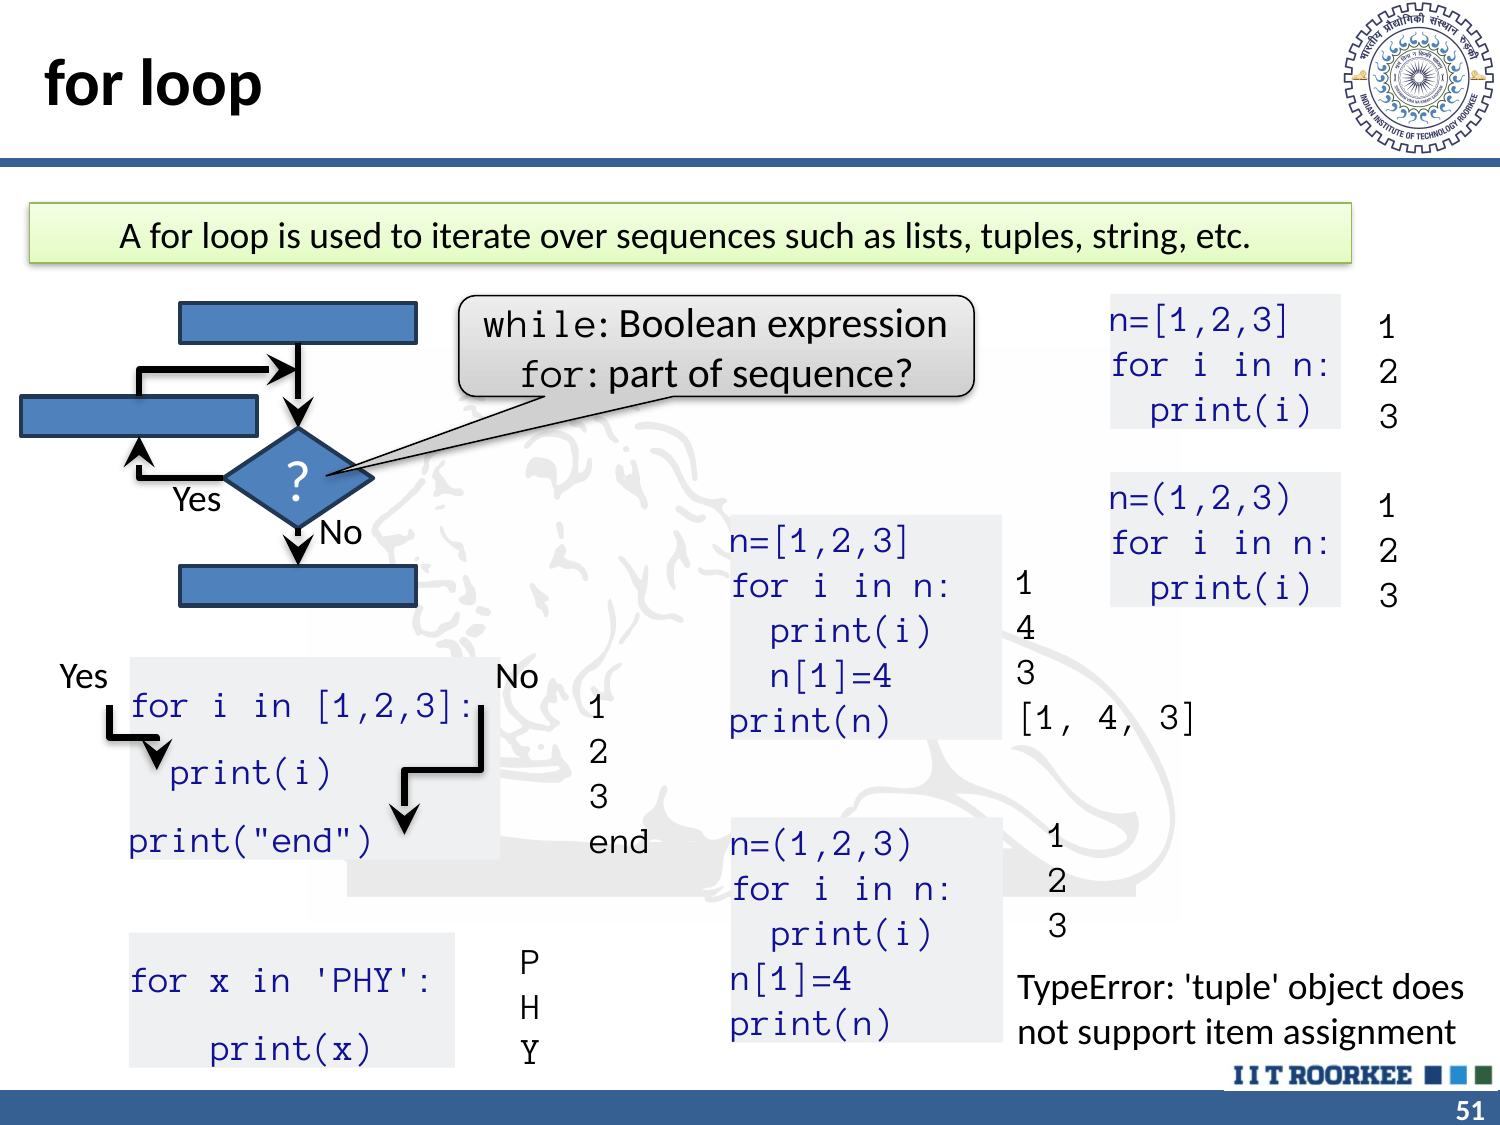

# for loop
A for loop is used to iterate over sequences such as lists, tuples, string, etc.
n=[1,2,3]
for i in n:
  print(i)
1
2
3
while: Boolean expression
for: part of sequence?

?
Yes
No

n=(1,2,3)
for i in n:
  print(i)
1
2
3
n=[1,2,3]
for i in n:
  print(i)
  n[1]=4
print(n)
1
4
3
[1, 4, 3]
Yes
No
for i in [1,2,3]:
  print(i)
print("end")
1
2
3
end
1
2
3
n=(1,2,3)
for i in n:
  print(i)
n[1]=4
print(n)
P
H
Y
for x in 'PHY':
    print(x)
TypeError: 'tuple' object does not support item assignment